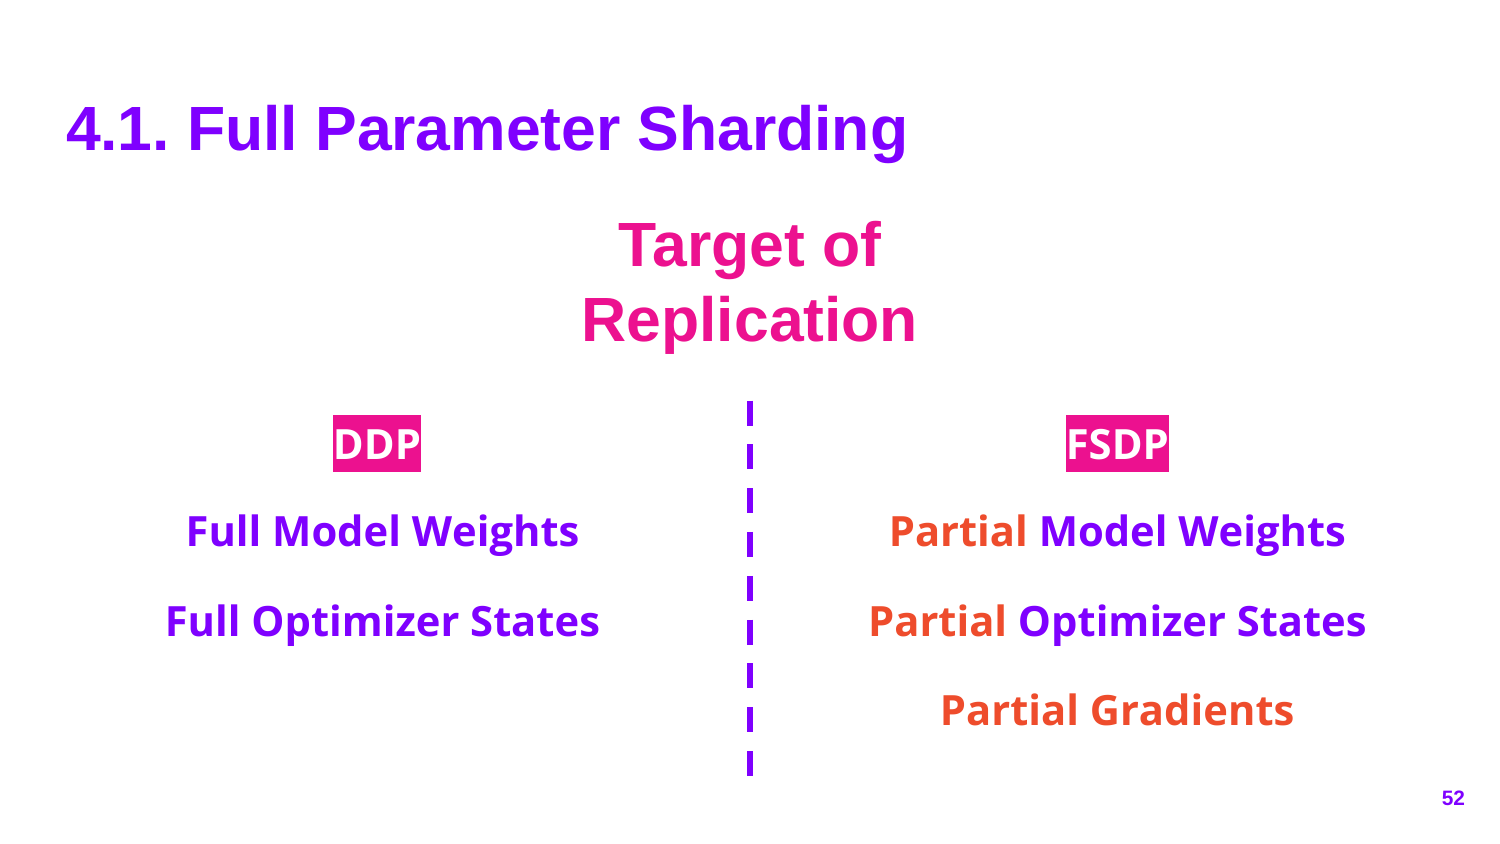

# 4.1. Full Parameter Sharding
Target of Replication
DDP
FSDP
Full Model Weights
Partial Model Weights
Full Optimizer States
Partial Optimizer States
Partial Gradients
52